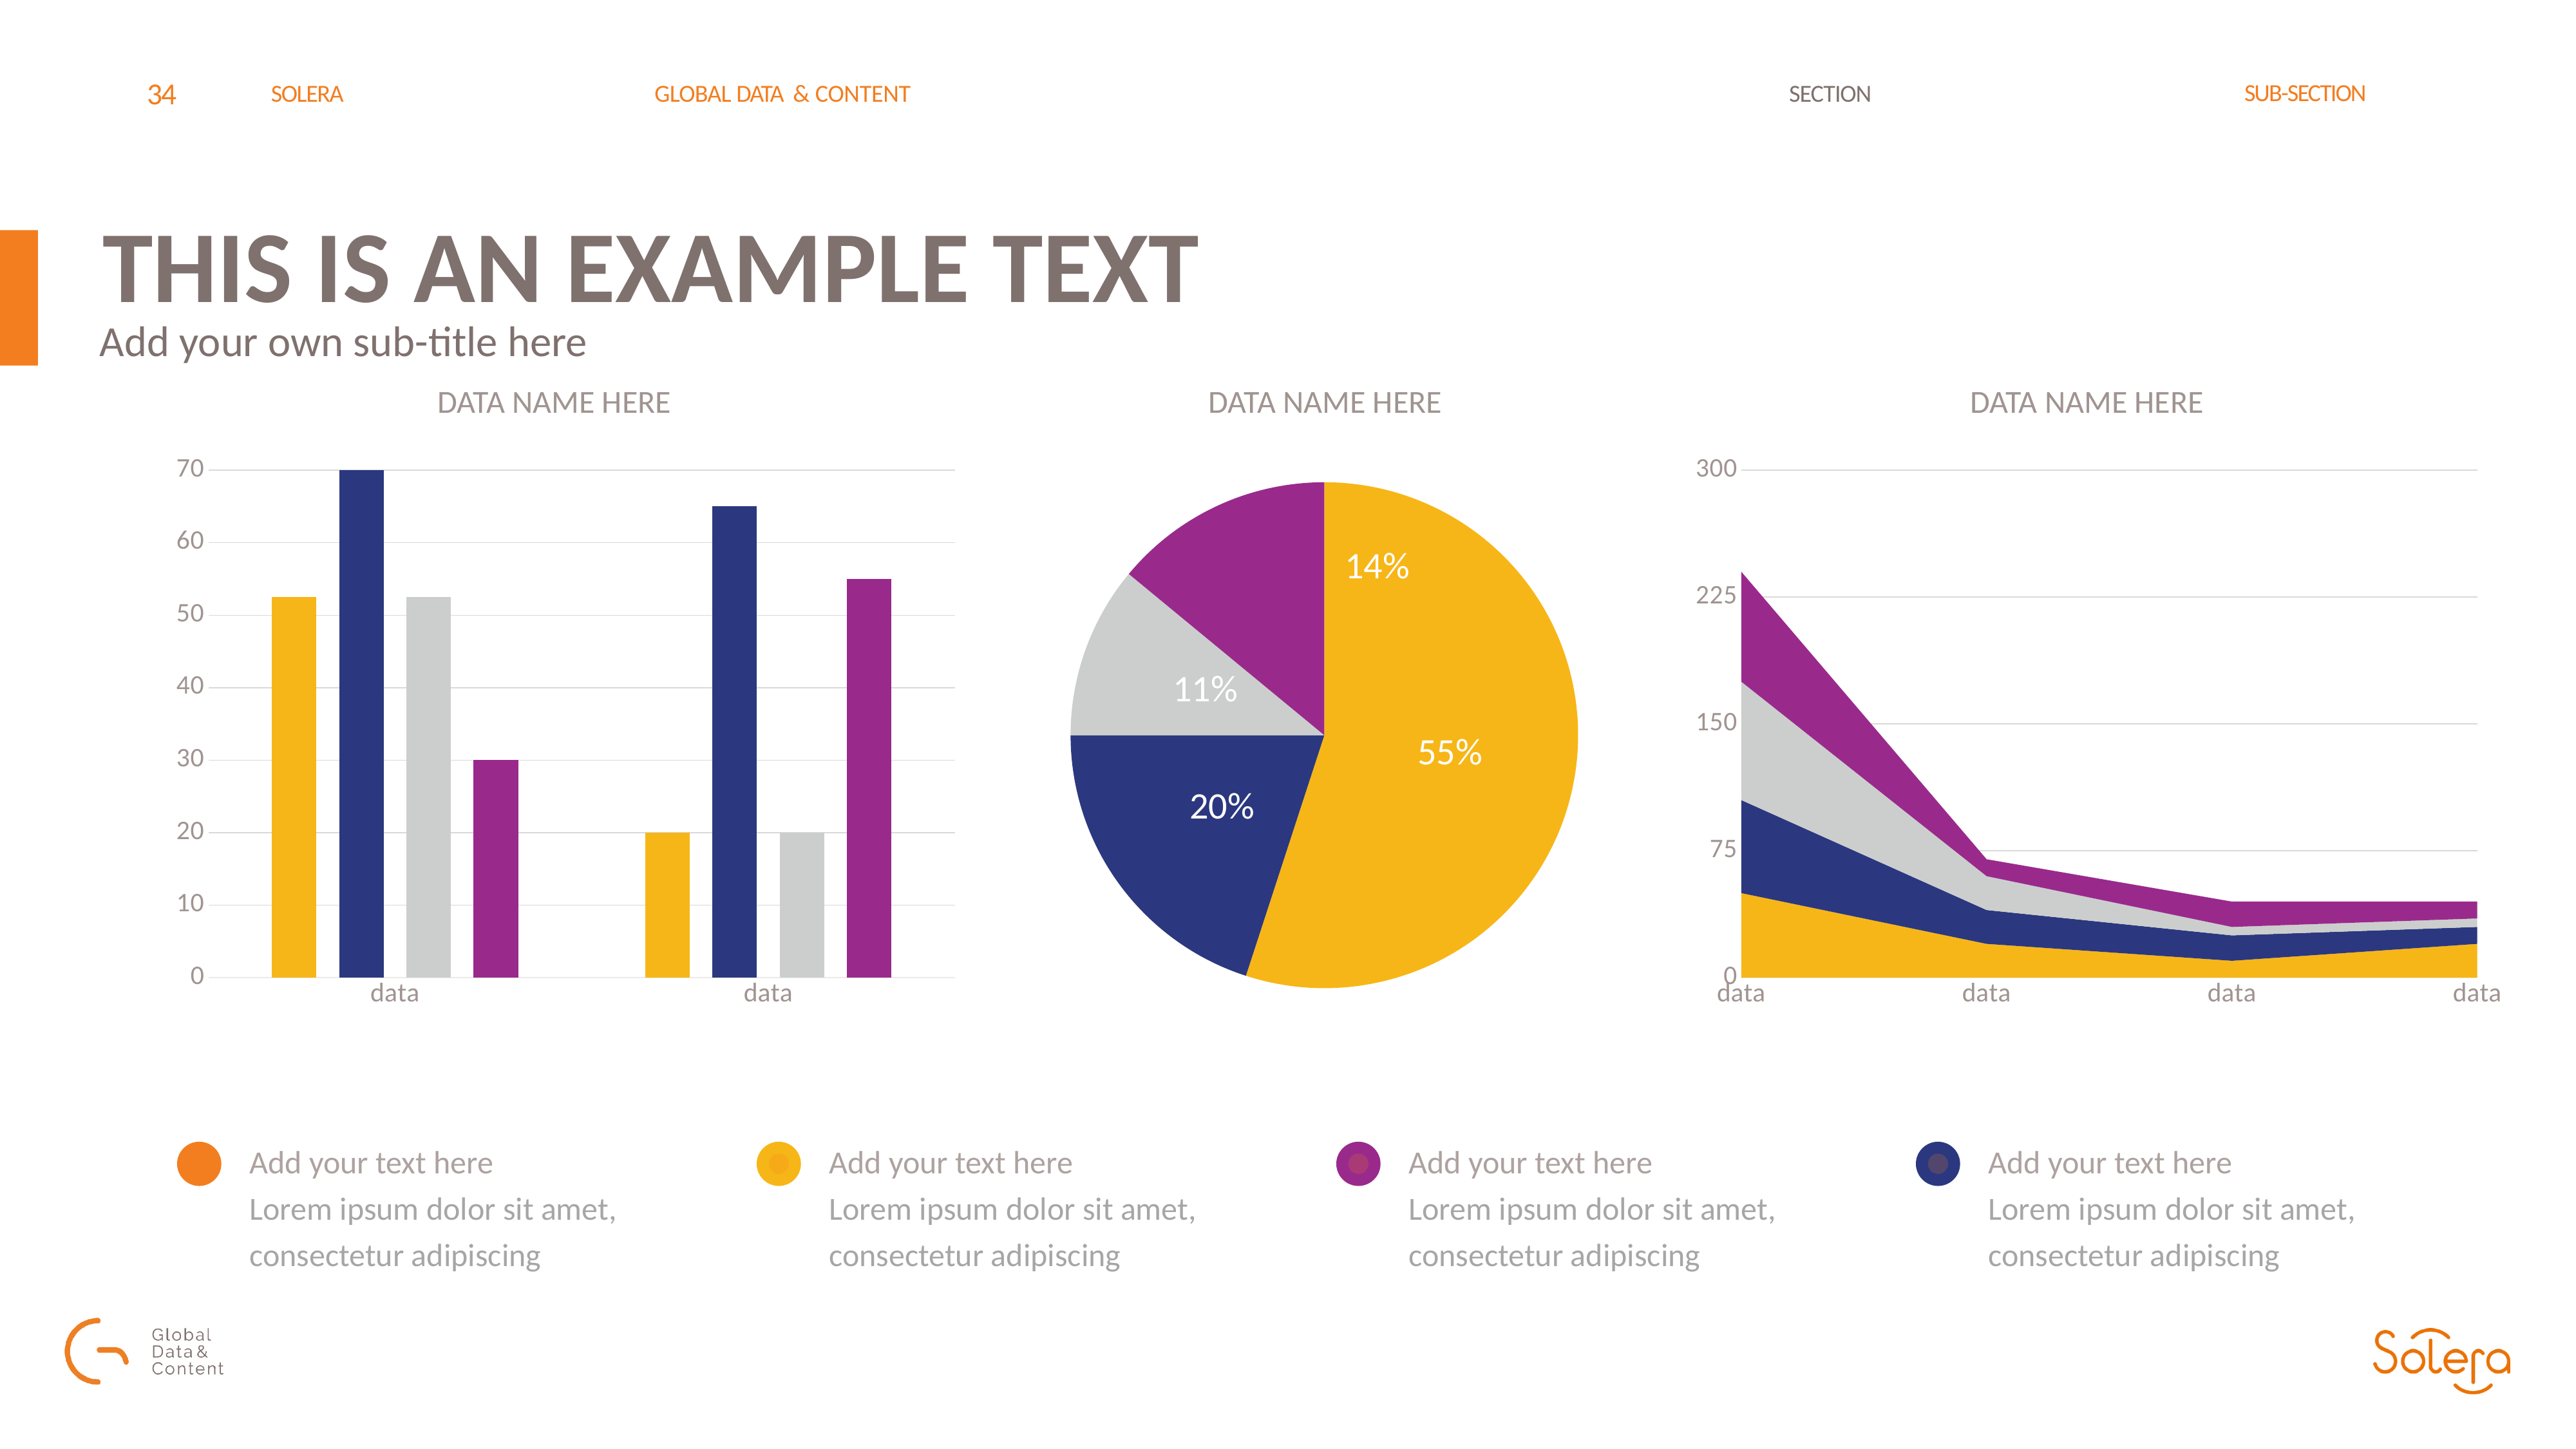

SUB-SECTION
SECTION
THIS IS AN EXAMPLE TEXT

Add your own sub-title here
DATA NAME HERE
DATA NAME HERE
DATA NAME HERE

### Chart

| Category | Region 1 | Region 2 | Region 3 | Region 4 |
|---|---|---|---|---|
| data | 52.5 | 70.0 | 52.5 | 30.0 |
| data | 20.0 | 65.0 | 20.0 | 55.0 |

### Chart

| Category | Region 1 | Region 2 | Region 3 | Region 4 |
|---|---|---|---|---|
| data | 50.0 | 55.0 | 70.0 | 65.0 |
| data | 20.0 | 20.0 | 20.0 | 10.0 |
| data | 10.0 | 15.0 | 5.0 | 15.0 |
| data | 20.0 | 10.0 | 5.0 | 10.0 |

### Chart

| Category | Region 1 |
|---|---|
| data | 0.55 |
| data | 0.2 |
| data | 0.11 |
| data | 0.14 |
Add your text here
Lorem ipsum dolor sit amet, consectetur adipiscing
Add your text here
Lorem ipsum dolor sit amet, consectetur adipiscing
Add your text here
Lorem ipsum dolor sit amet, consectetur adipiscing
Add your text here
Lorem ipsum dolor sit amet, consectetur adipiscing